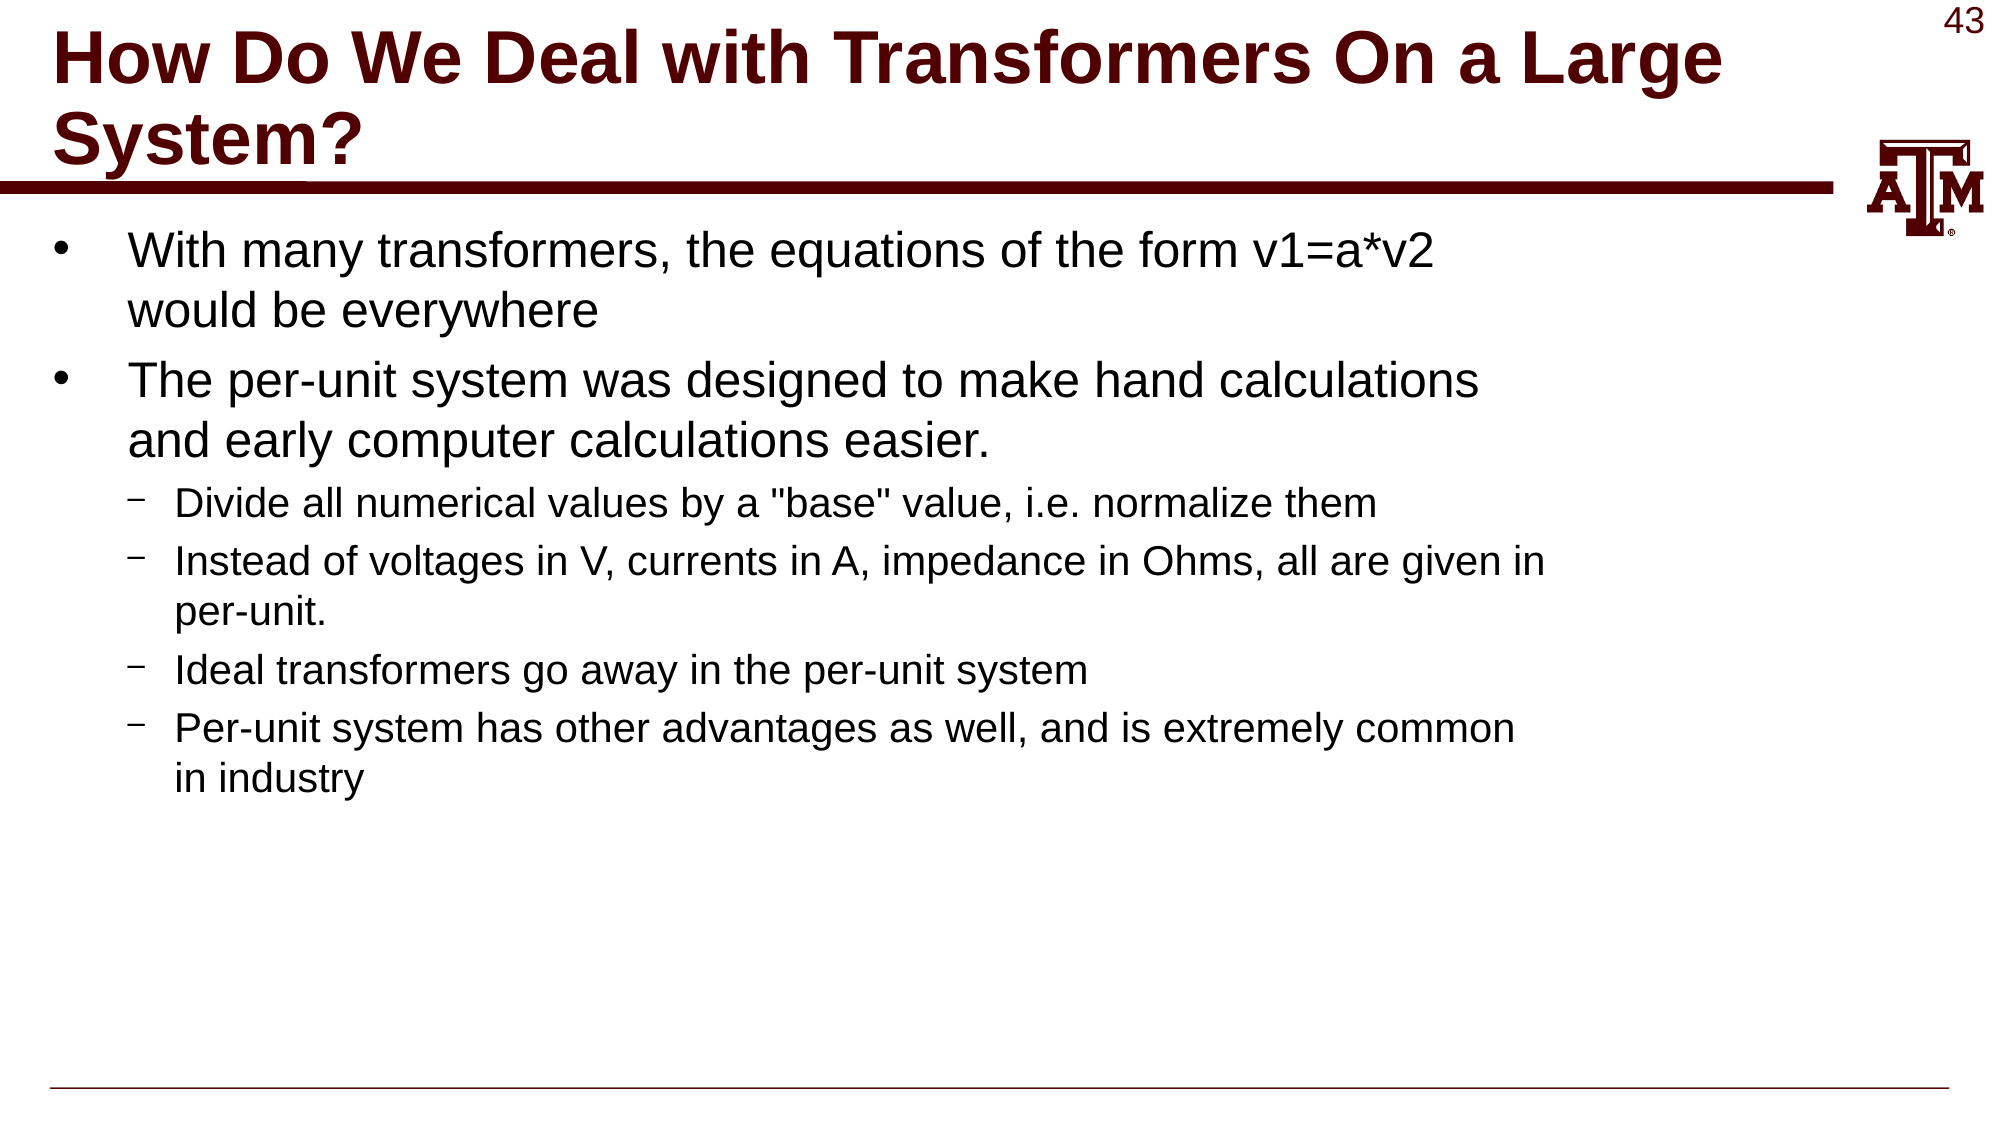

# How Do We Deal with Transformers On a Large System?
With many transformers, the equations of the form v1=a*v2 would be everywhere
The per-unit system was designed to make hand calculations and early computer calculations easier.
Divide all numerical values by a "base" value, i.e. normalize them
Instead of voltages in V, currents in A, impedance in Ohms, all are given in per-unit.
Ideal transformers go away in the per-unit system
Per-unit system has other advantages as well, and is extremely common in industry